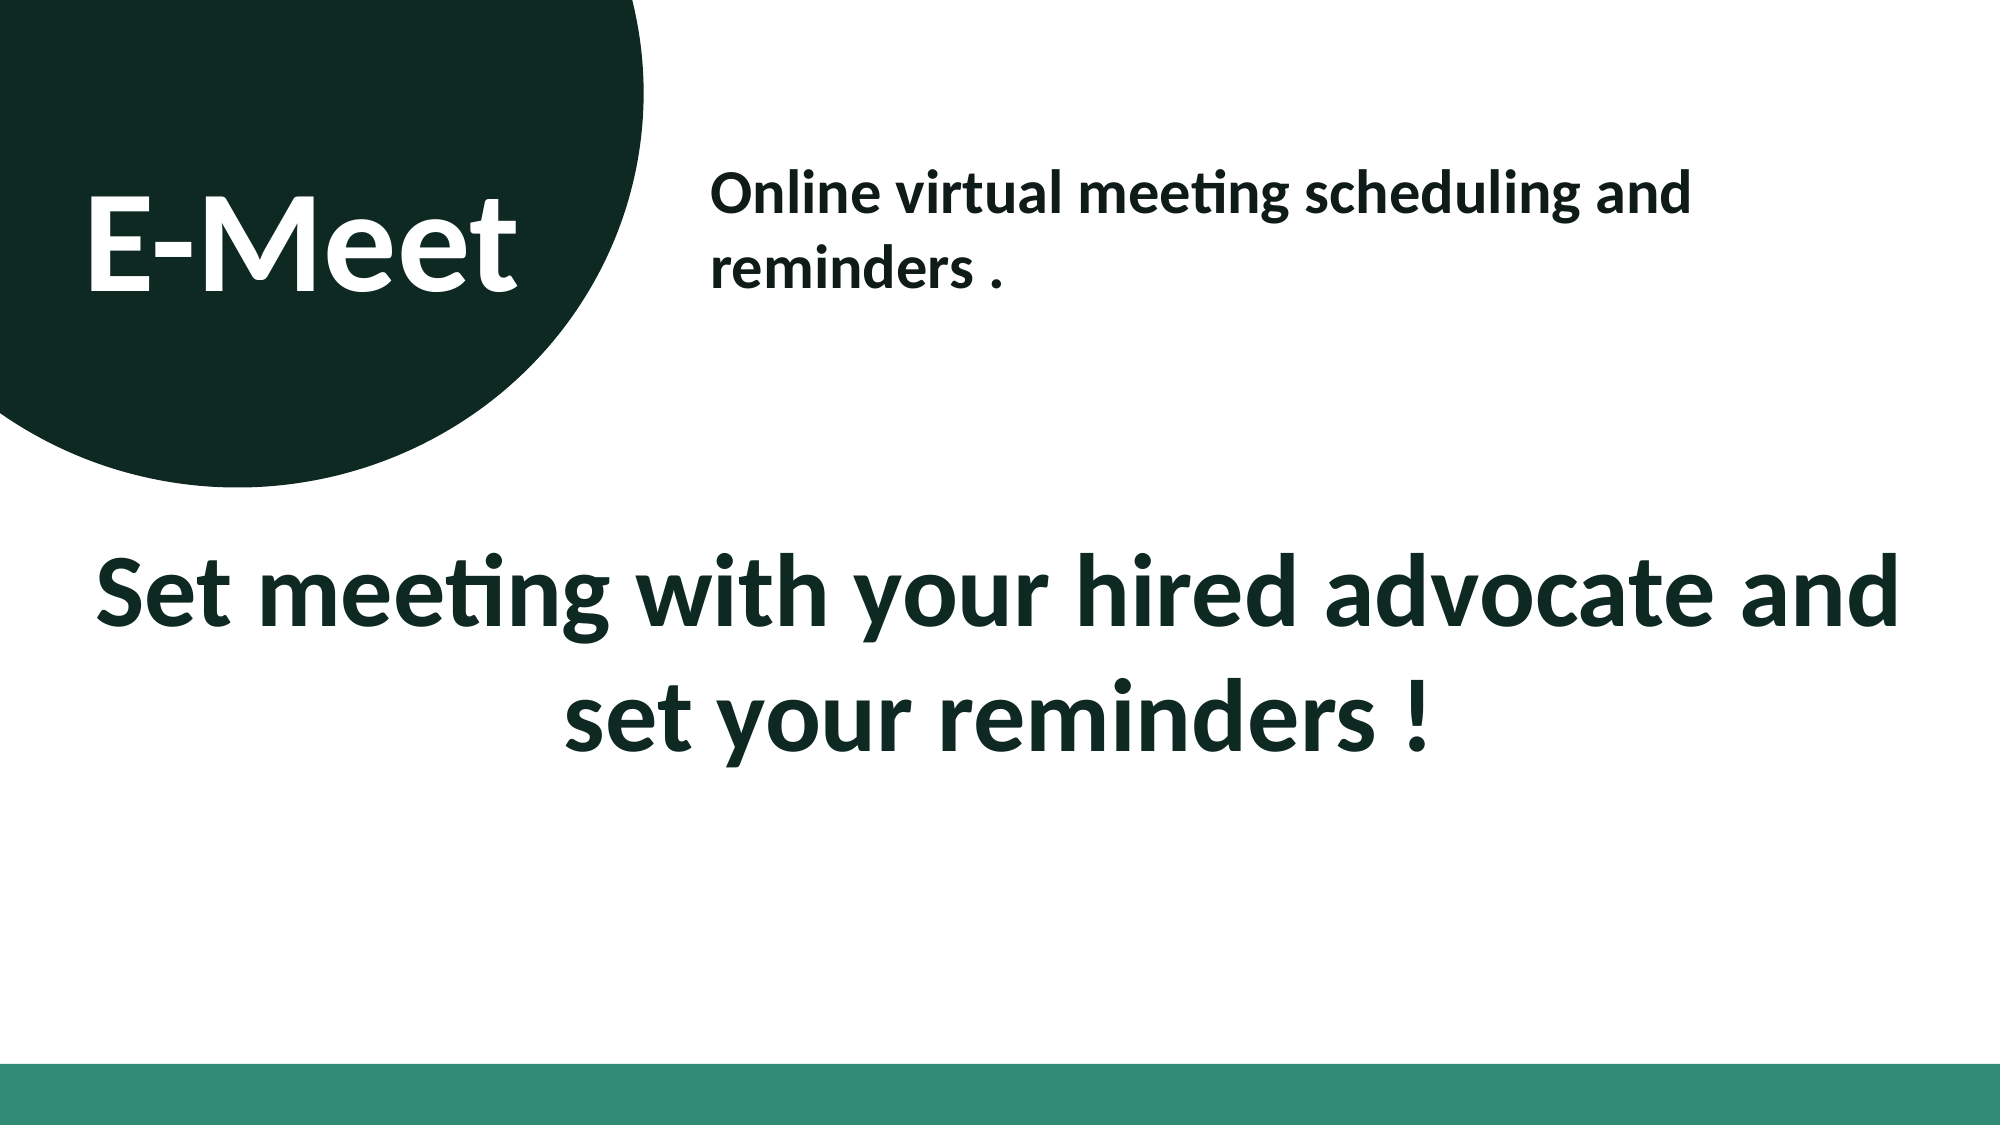

E-Meet
Online virtual meeting scheduling and reminders .
Set meeting with your hired advocate and set your reminders !